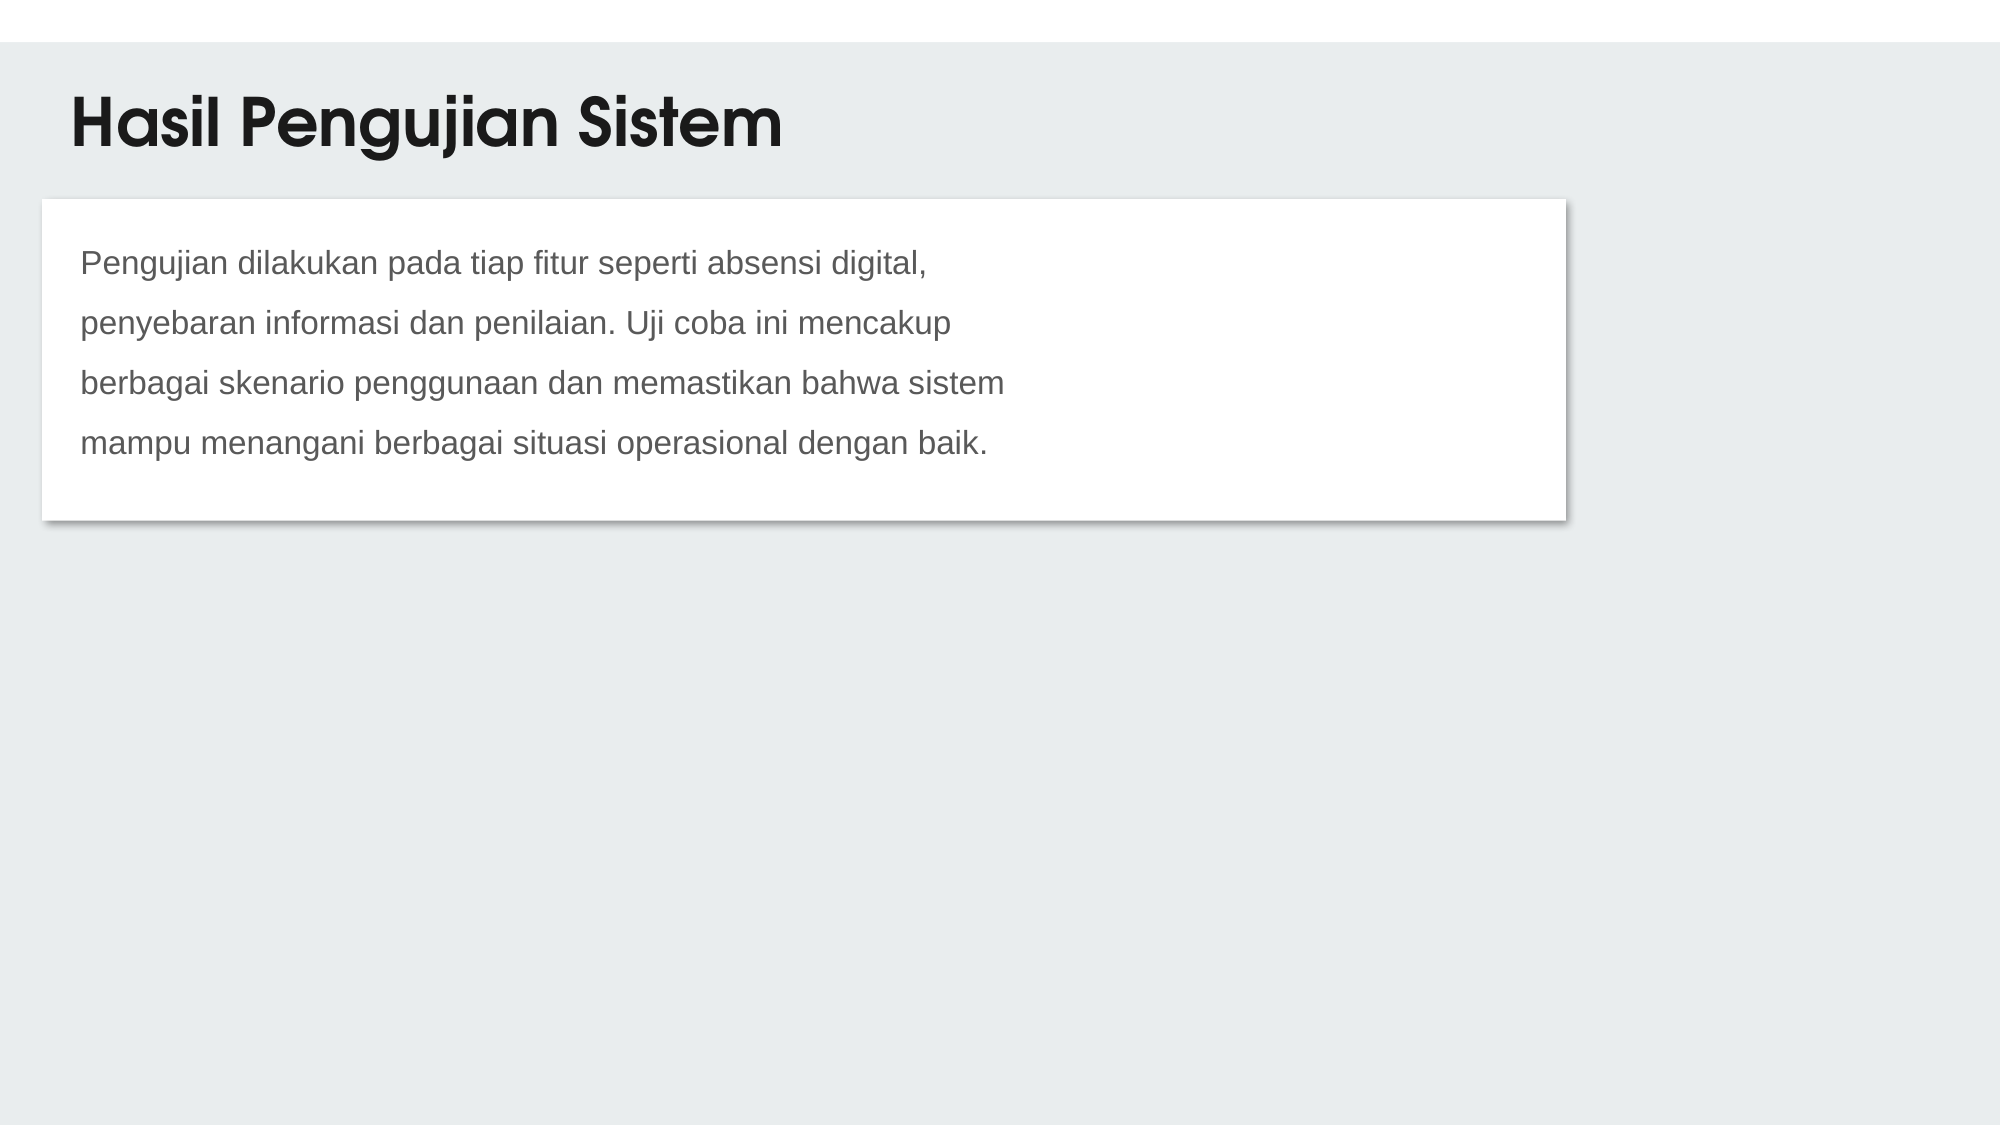

Hasil Pengujian Sistem

Pengujian dilakukan pada tiap fitur seperti absensi digital, penyebaran informasi dan penilaian. Uji coba ini mencakup berbagai skenario penggunaan dan memastikan bahwa sistem mampu menangani berbagai situasi operasional dengan baik.